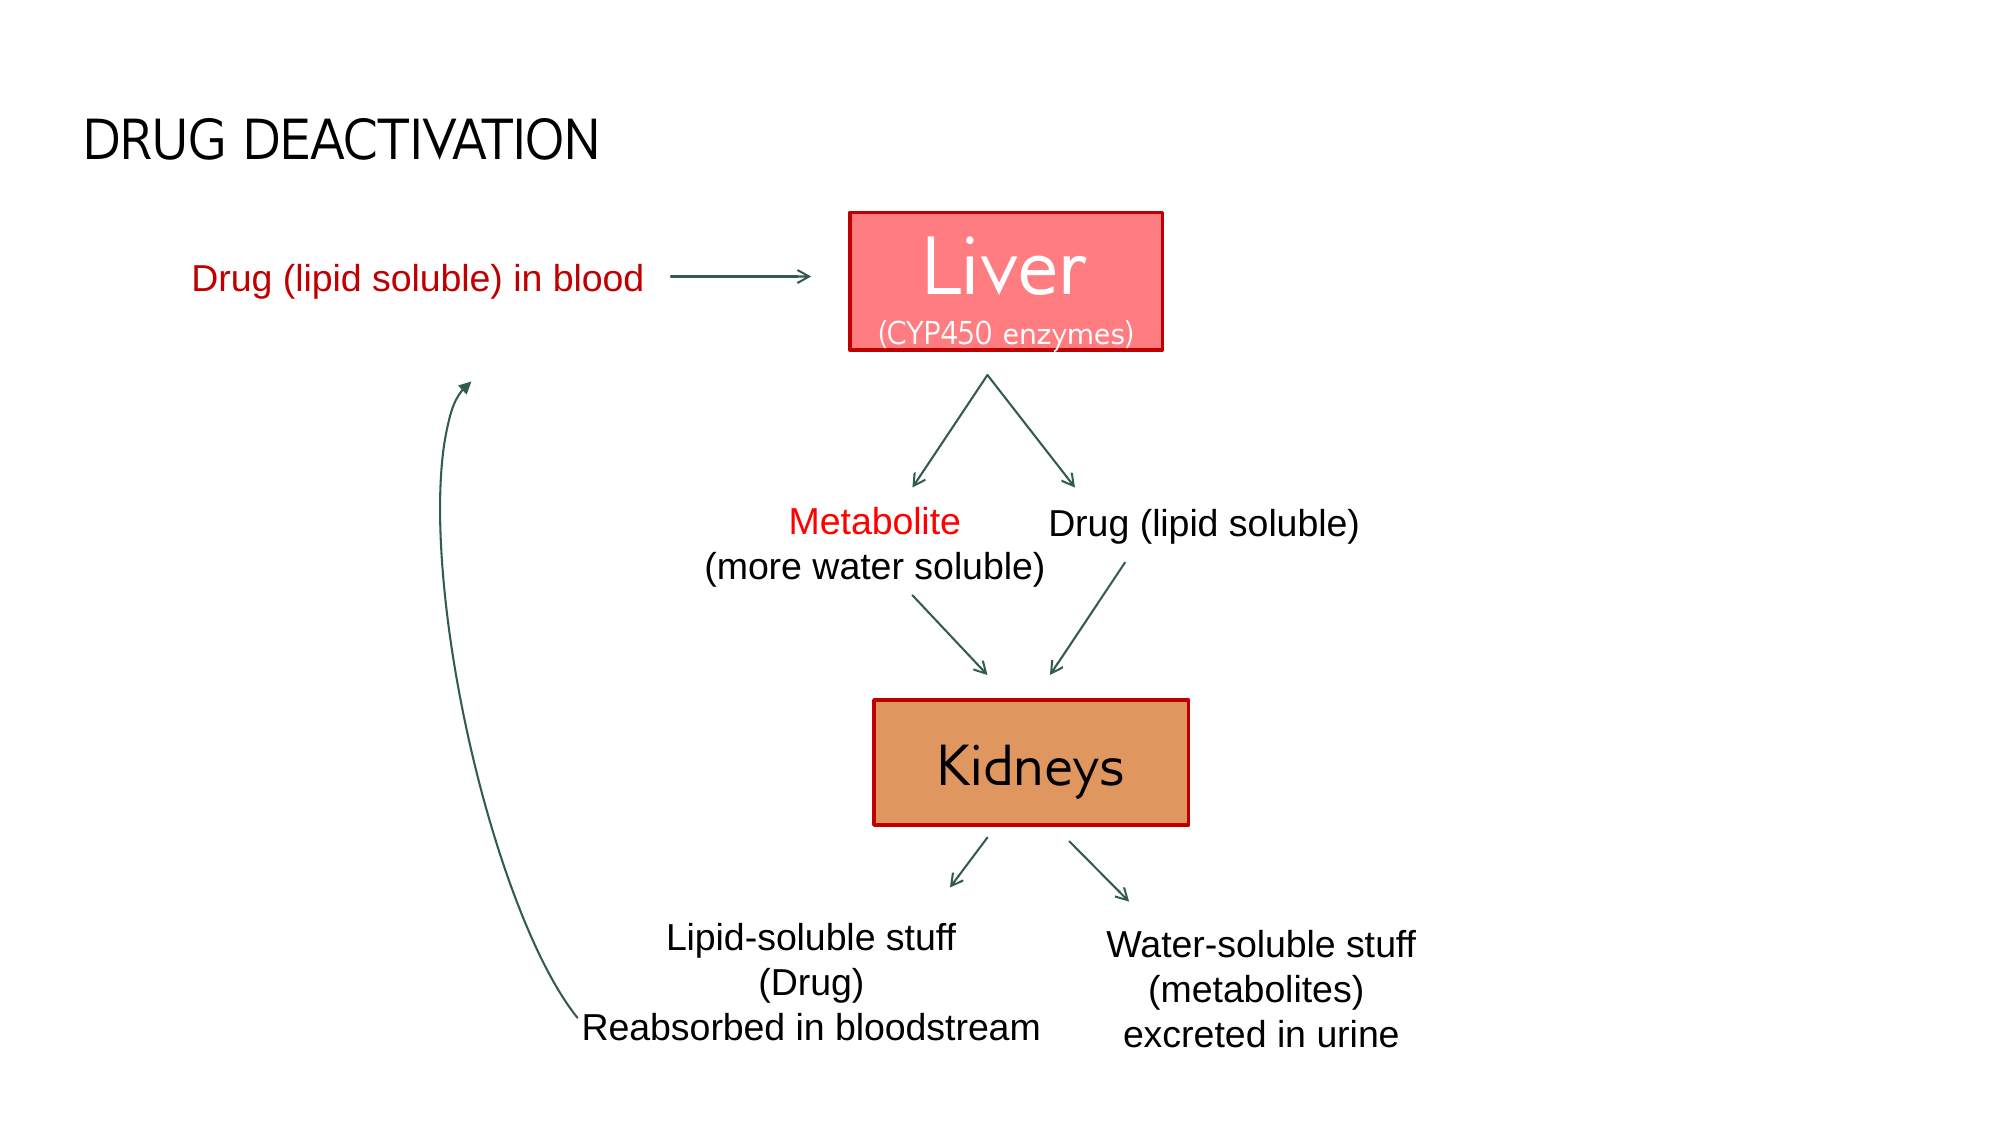

Drug Deactivation
Liver (CYP450 enzymes)
Drug (lipid soluble) in blood

Metabolite
(more water soluble)
Drug (lipid soluble)
Kidneys
Lipid-soluble stuff
(Drug)
Reabsorbed in bloodstream
Water-soluble stuff
(metabolites)
excreted in urine